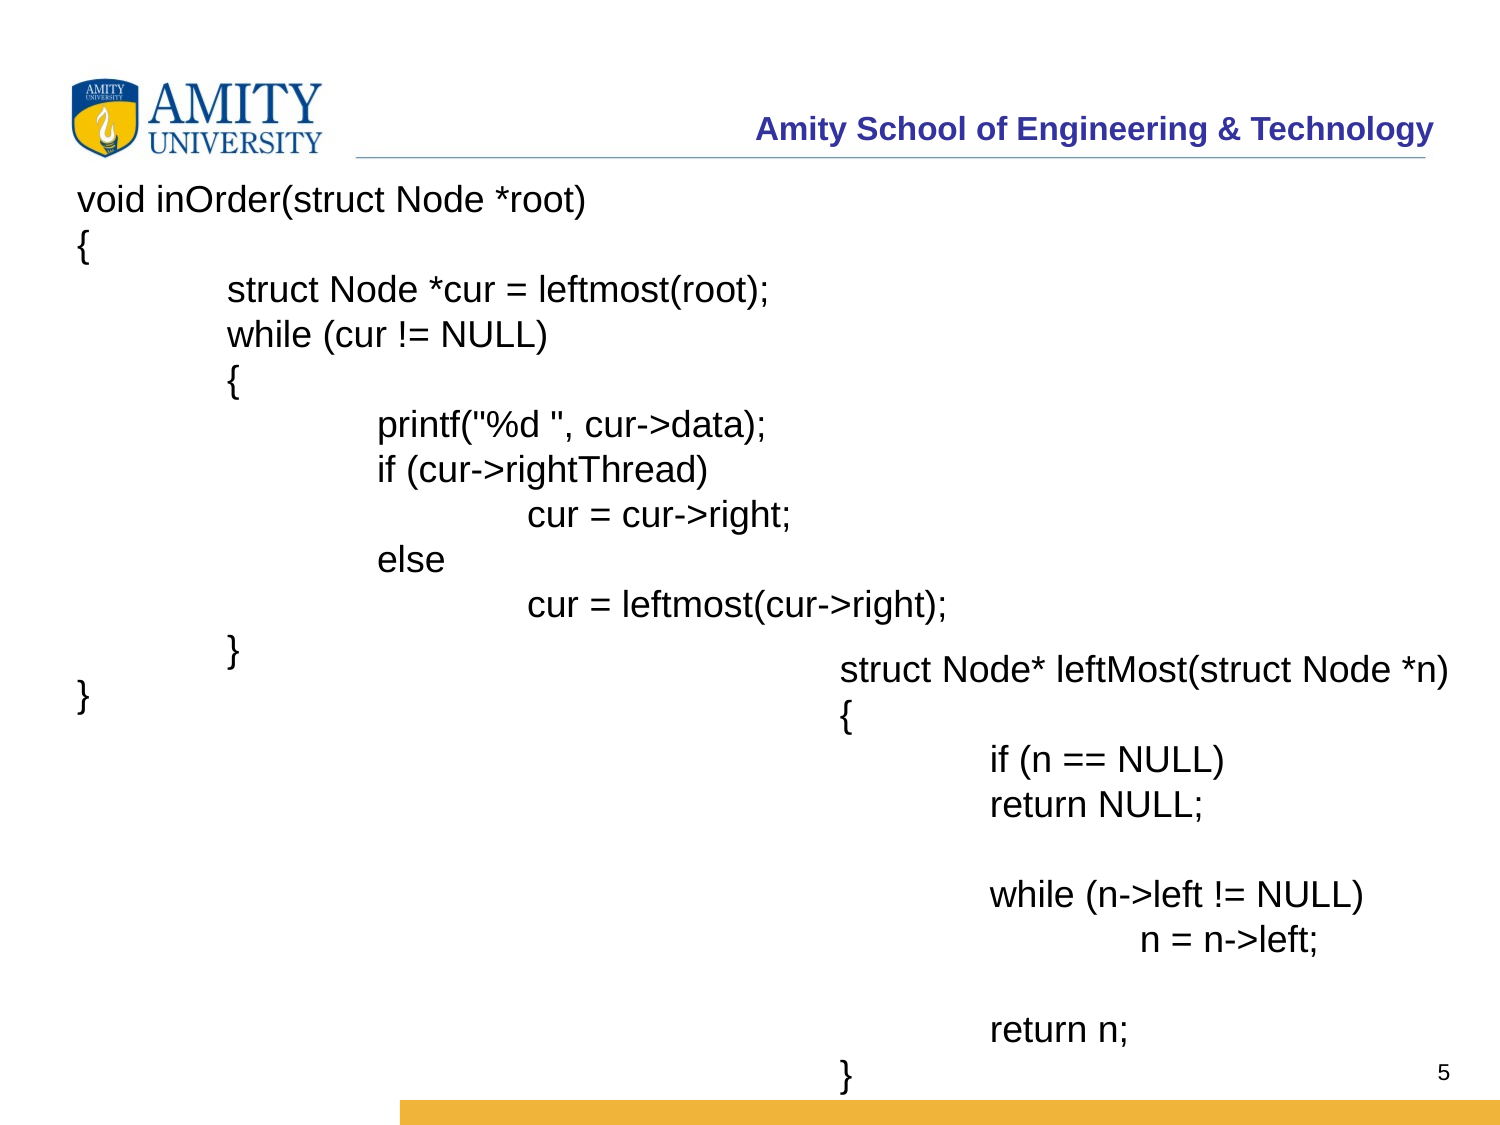

void inOrder(struct Node *root)
{
	struct Node *cur = leftmost(root);
	while (cur != NULL)
	{
		printf("%d ", cur->data);
		if (cur->rightThread)
			cur = cur->right;
		else 						cur = leftmost(cur->right);
	}
}
struct Node* leftMost(struct Node *n)
{
	if (n == NULL)
	return NULL;

	while (n->left != NULL)
		n = n->left;

	return n;
}

5